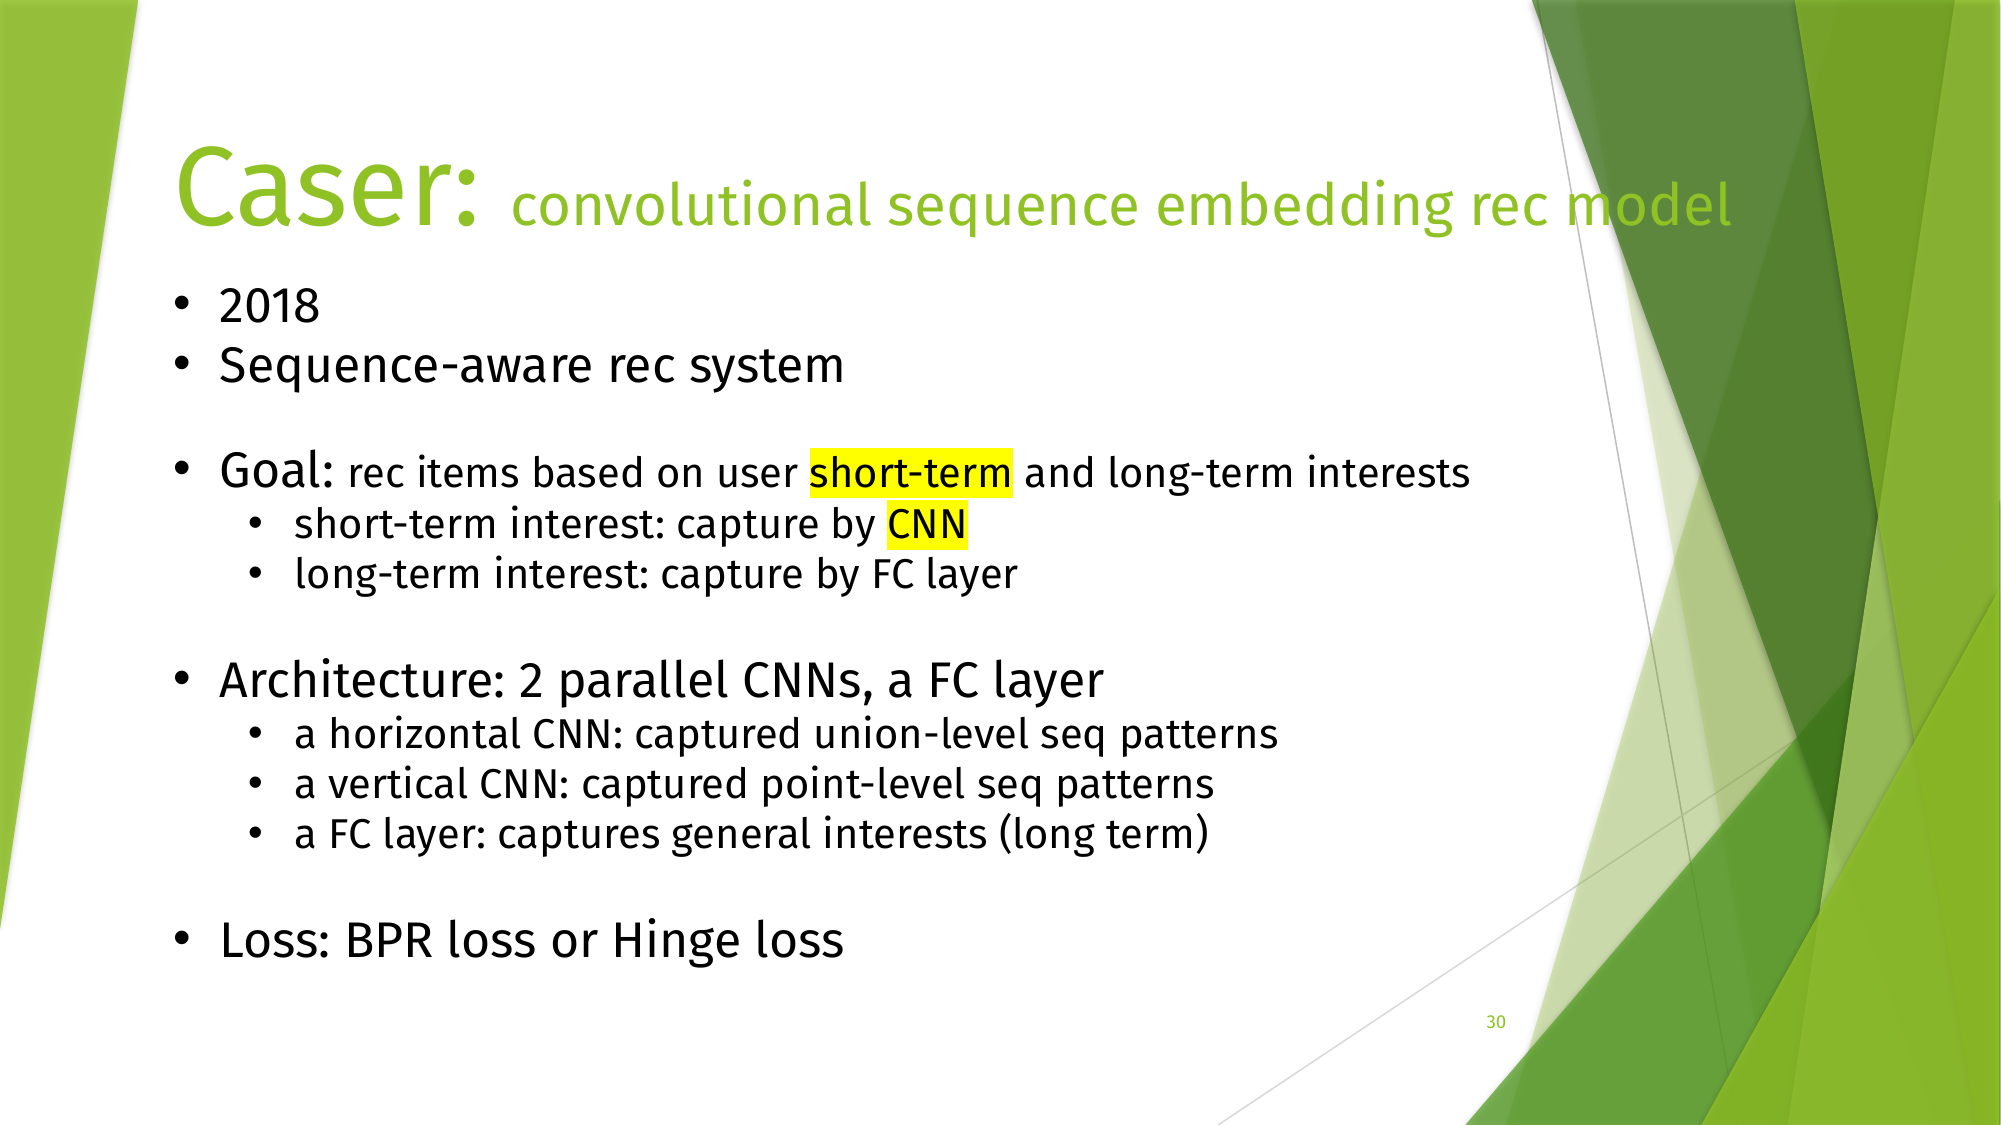

# Caser: convolutional sequence embedding rec model
2018
Sequence-aware rec system

Goal: rec items based on user short-term and long-term interests
short-term interest: capture by CNN
long-term interest: capture by FC layer

Architecture: 2 parallel CNNs, a FC layer
a horizontal CNN: captured union-level seq patterns
a vertical CNN: captured point-level seq patterns
a FC layer: captures general interests (long term)

Loss: BPR loss or Hinge loss

30